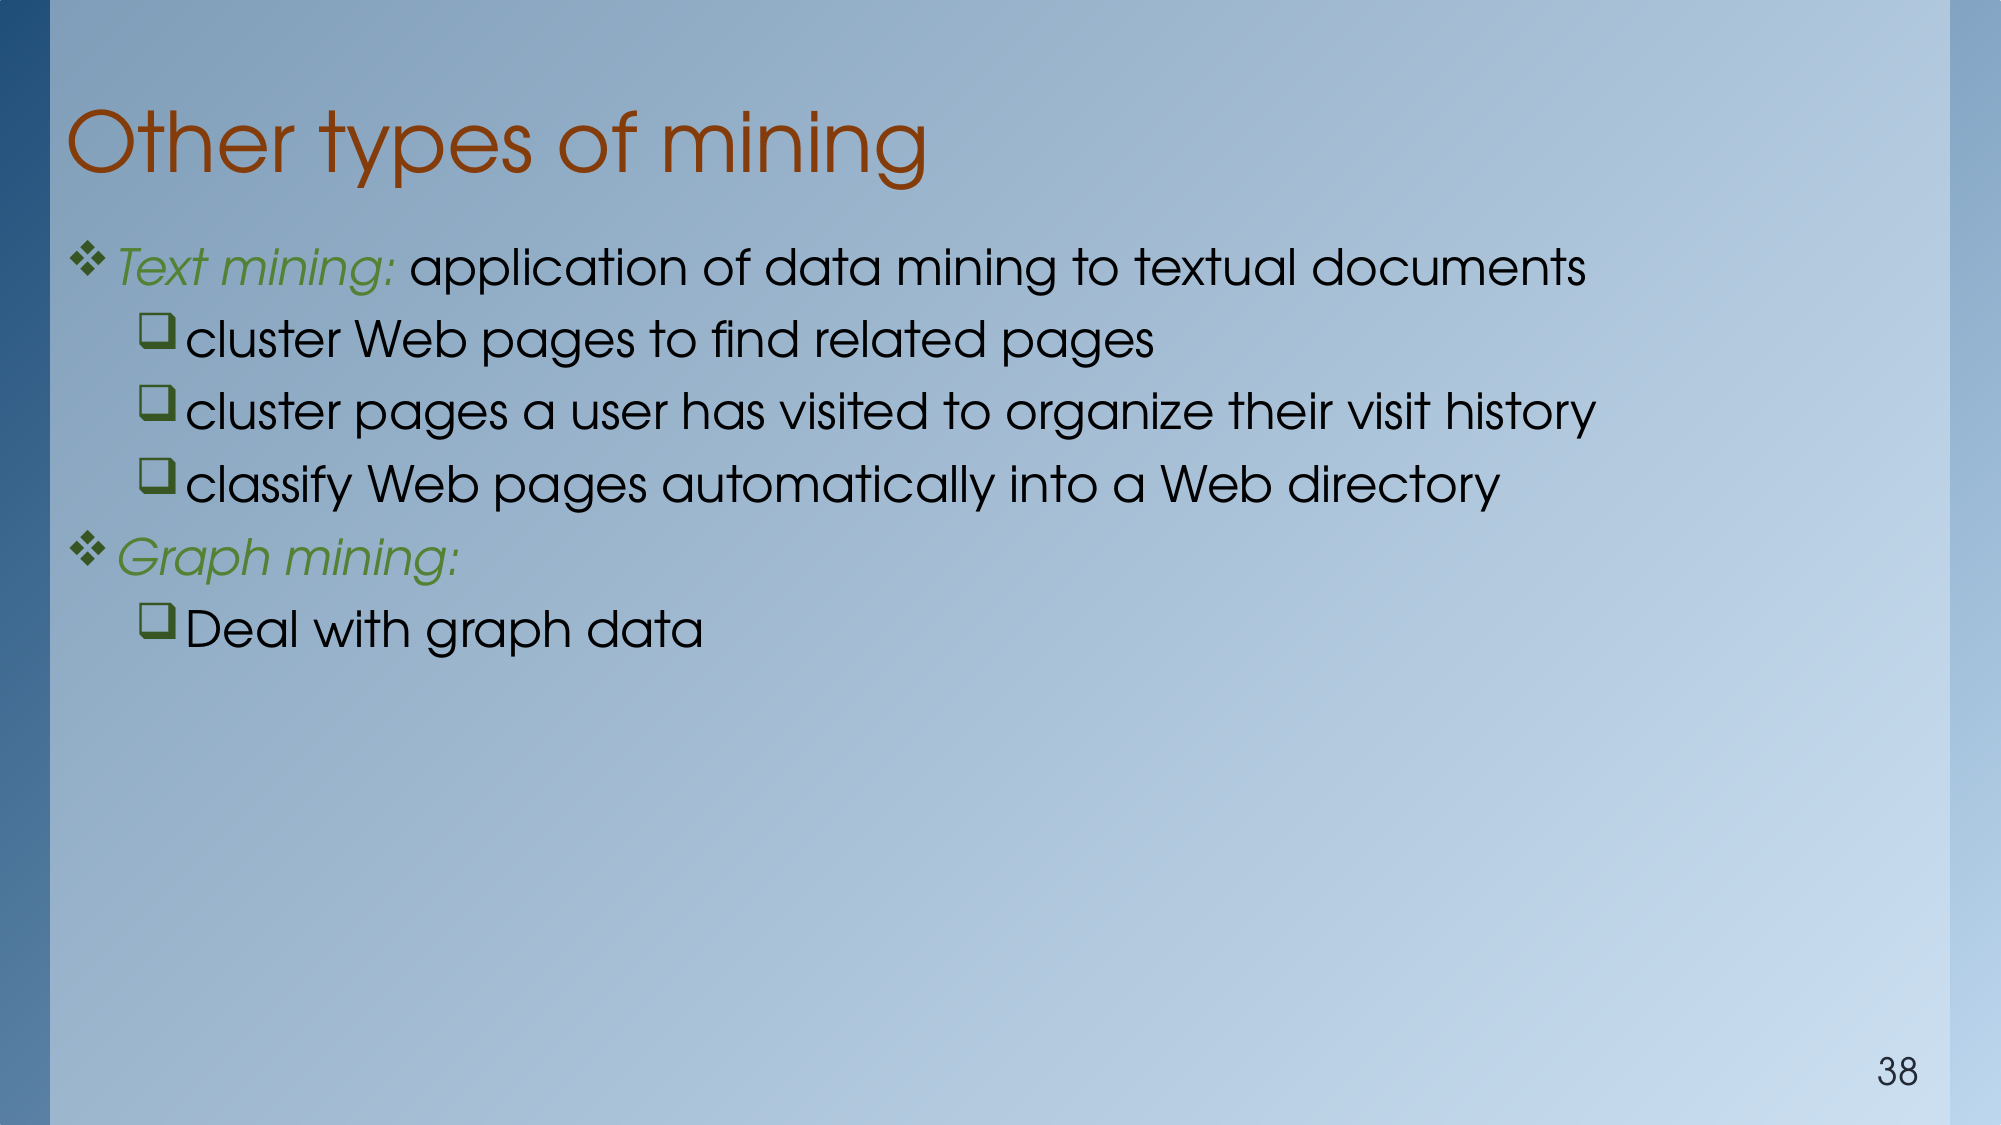

# Other types of mining
Text mining: application of data mining to textual documents
cluster Web pages to find related pages
cluster pages a user has visited to organize their visit history
classify Web pages automatically into a Web directory
Graph mining:
Deal with graph data
38